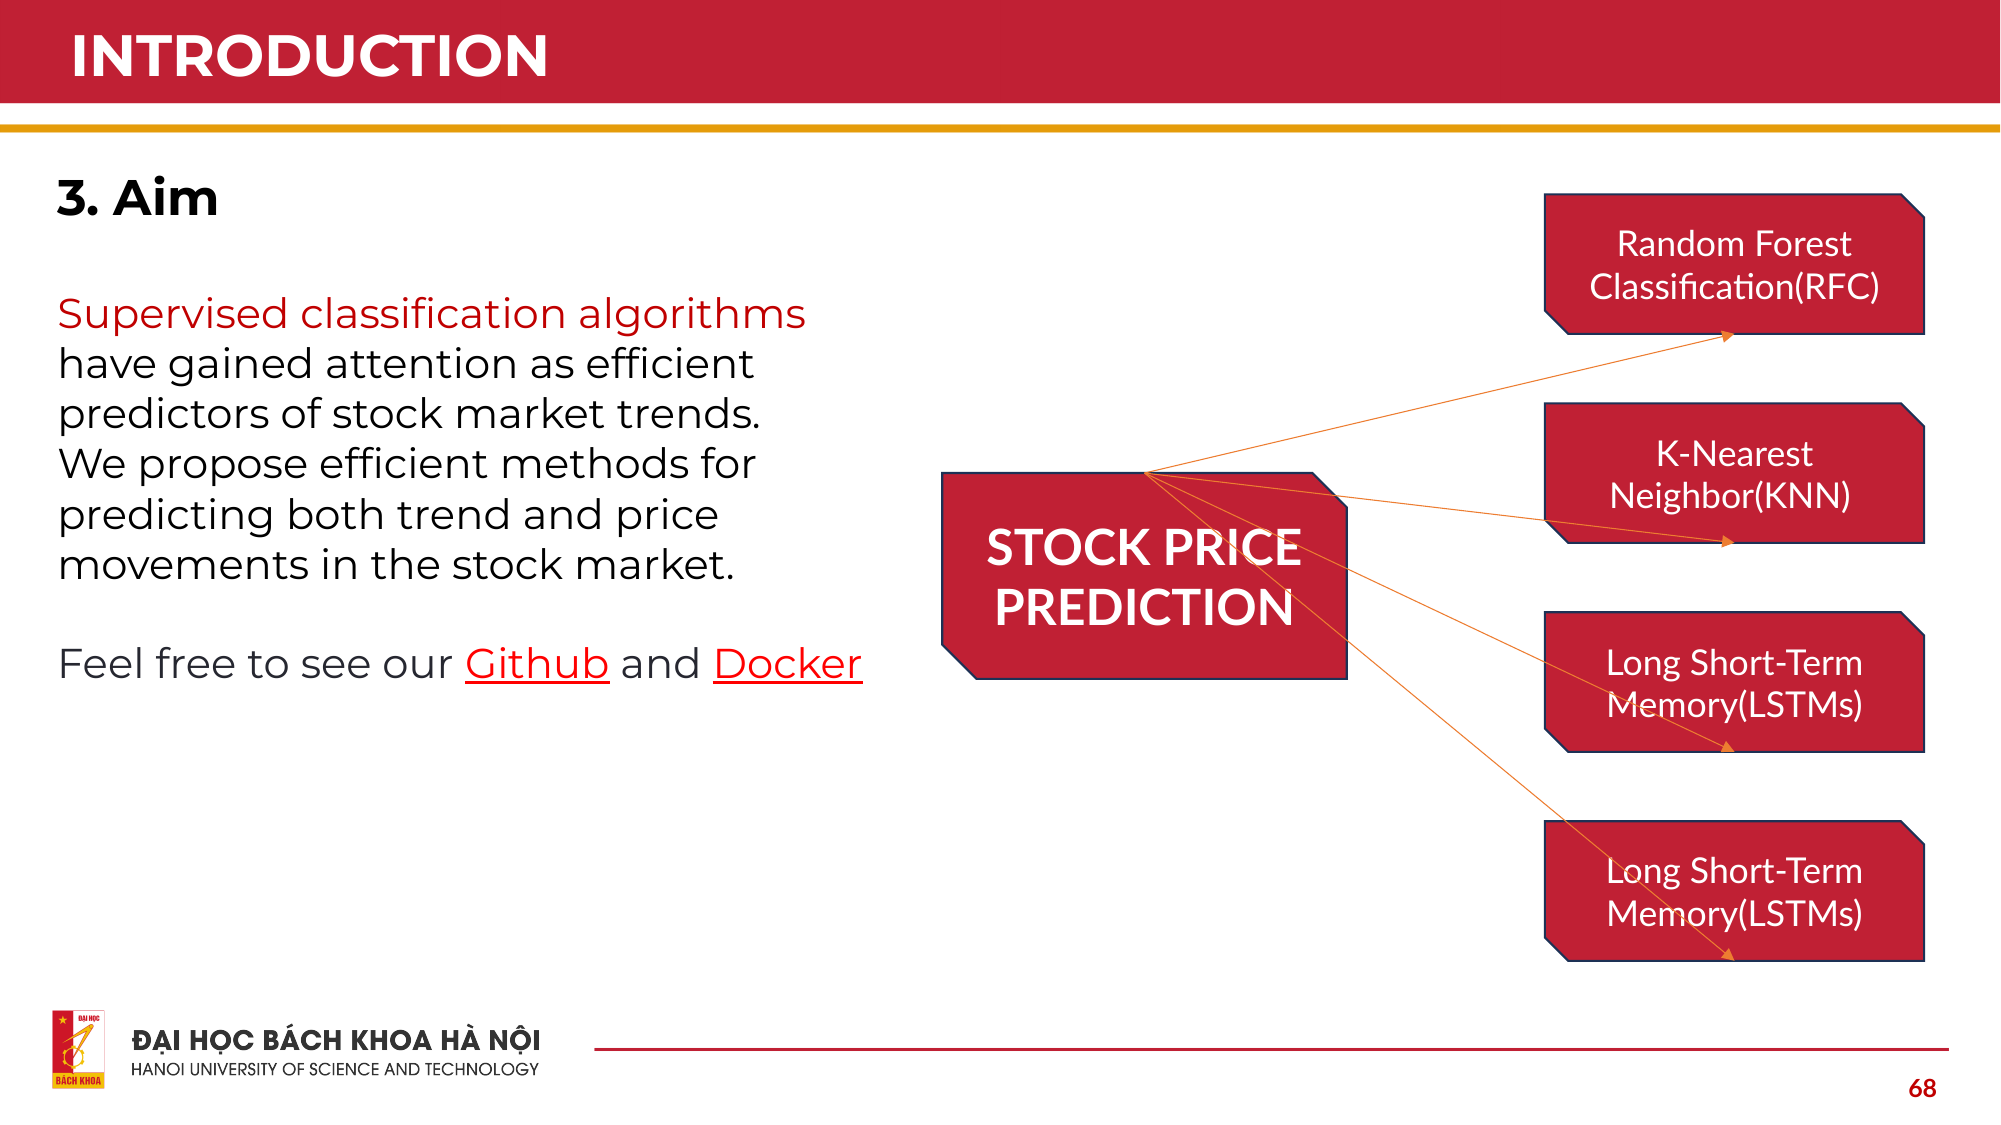

# INTRODUCTION
3. Aim
Random Forest Classification(RFC)
Supervised classification algorithms have gained attention as efficient predictors of stock market trends. We propose efficient methods for predicting both trend and price movements in the stock market.
K-Nearest Neighbor(KNN)
STOCK PRICE PREDICTION
Long Short-Term Memory(LSTMs)
Feel free to see our Github and Docker
Long Short-Term Memory(LSTMs)
68